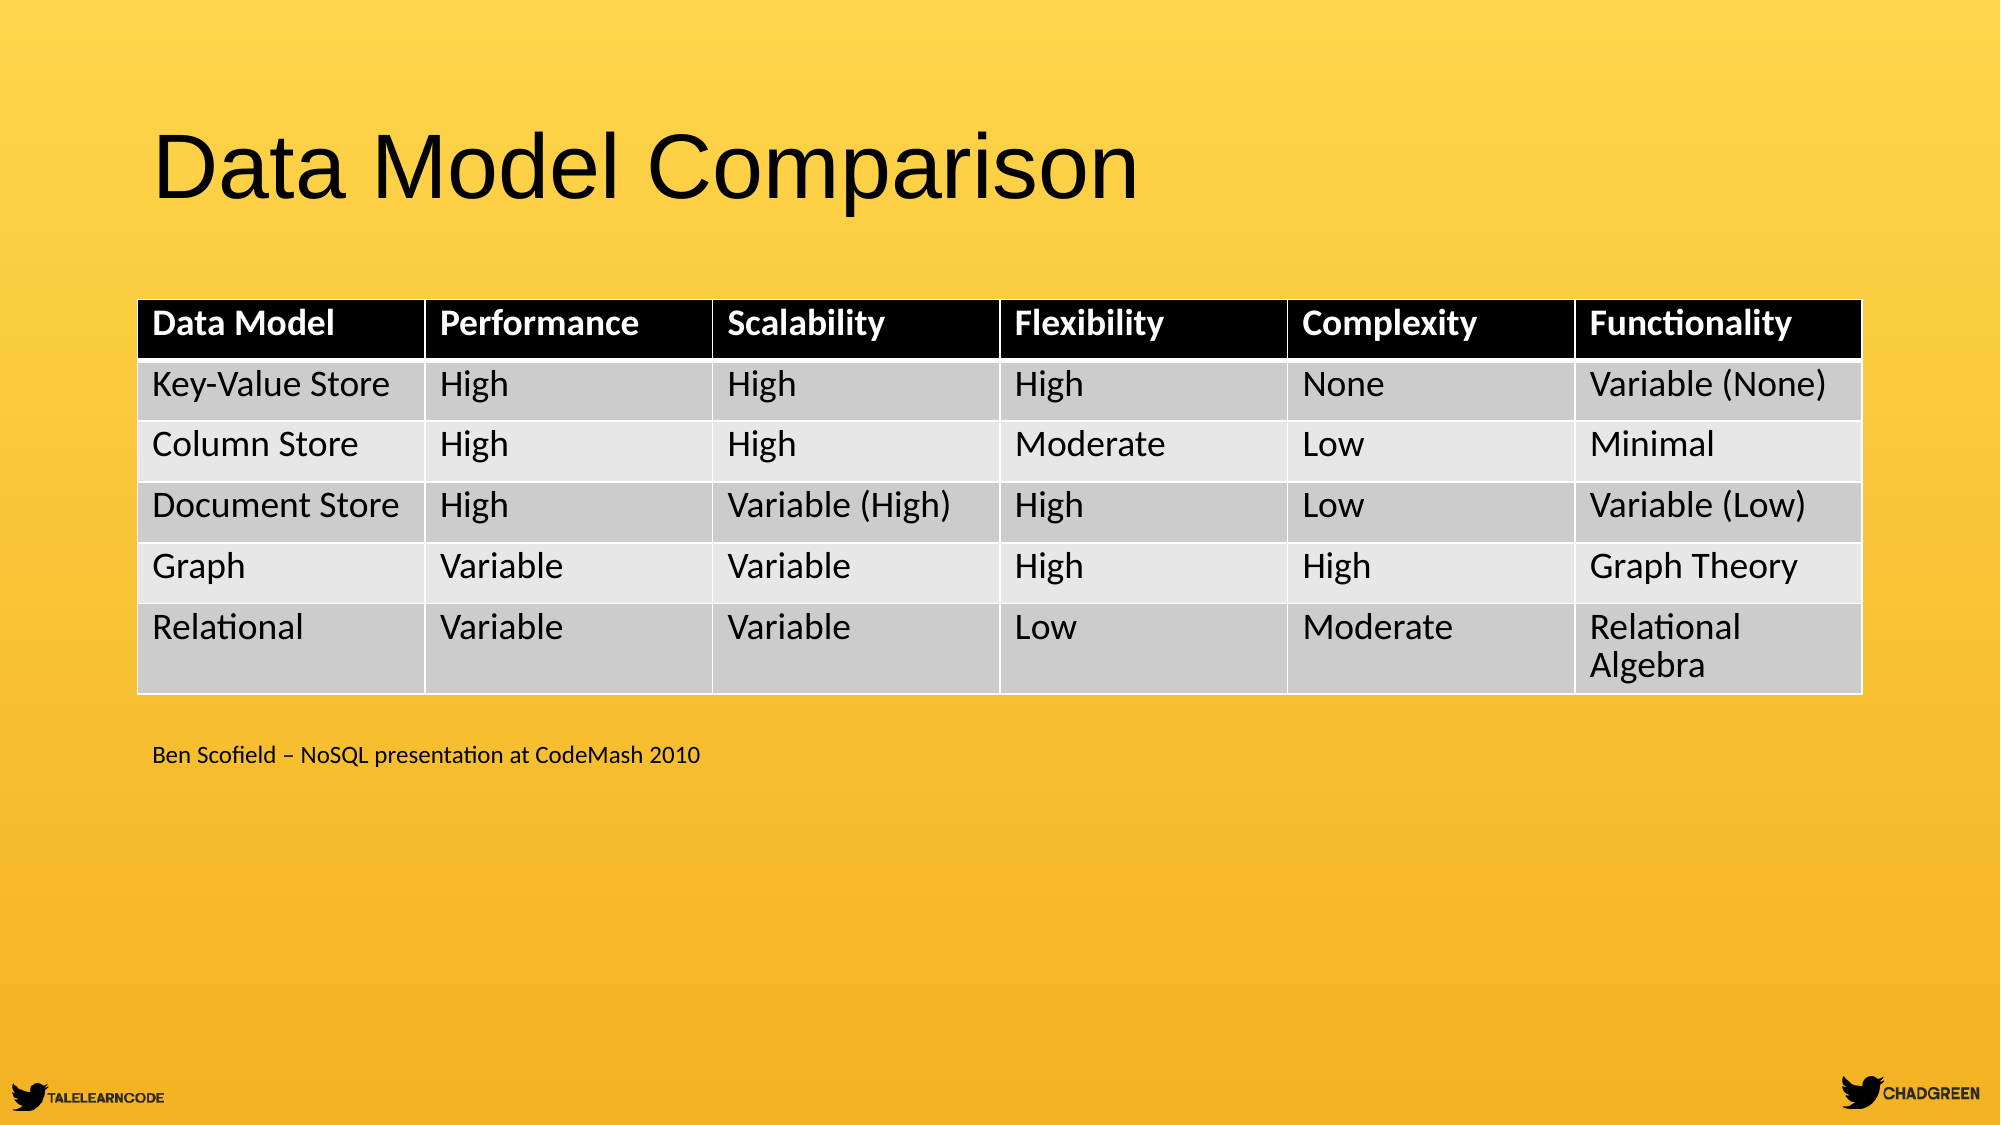

# Data Model Comparison
| Data Model | Performance | Scalability | Flexibility | Complexity | Functionality |
| --- | --- | --- | --- | --- | --- |
| Key-Value Store | High | High | High | None | Variable (None) |
| Column Store | High | High | Moderate | Low | Minimal |
| Document Store | High | Variable (High) | High | Low | Variable (Low) |
| Graph | Variable | Variable | High | High | Graph Theory |
| Relational | Variable | Variable | Low | Moderate | Relational Algebra |
Ben Scofield – NoSQL presentation at CodeMash 2010